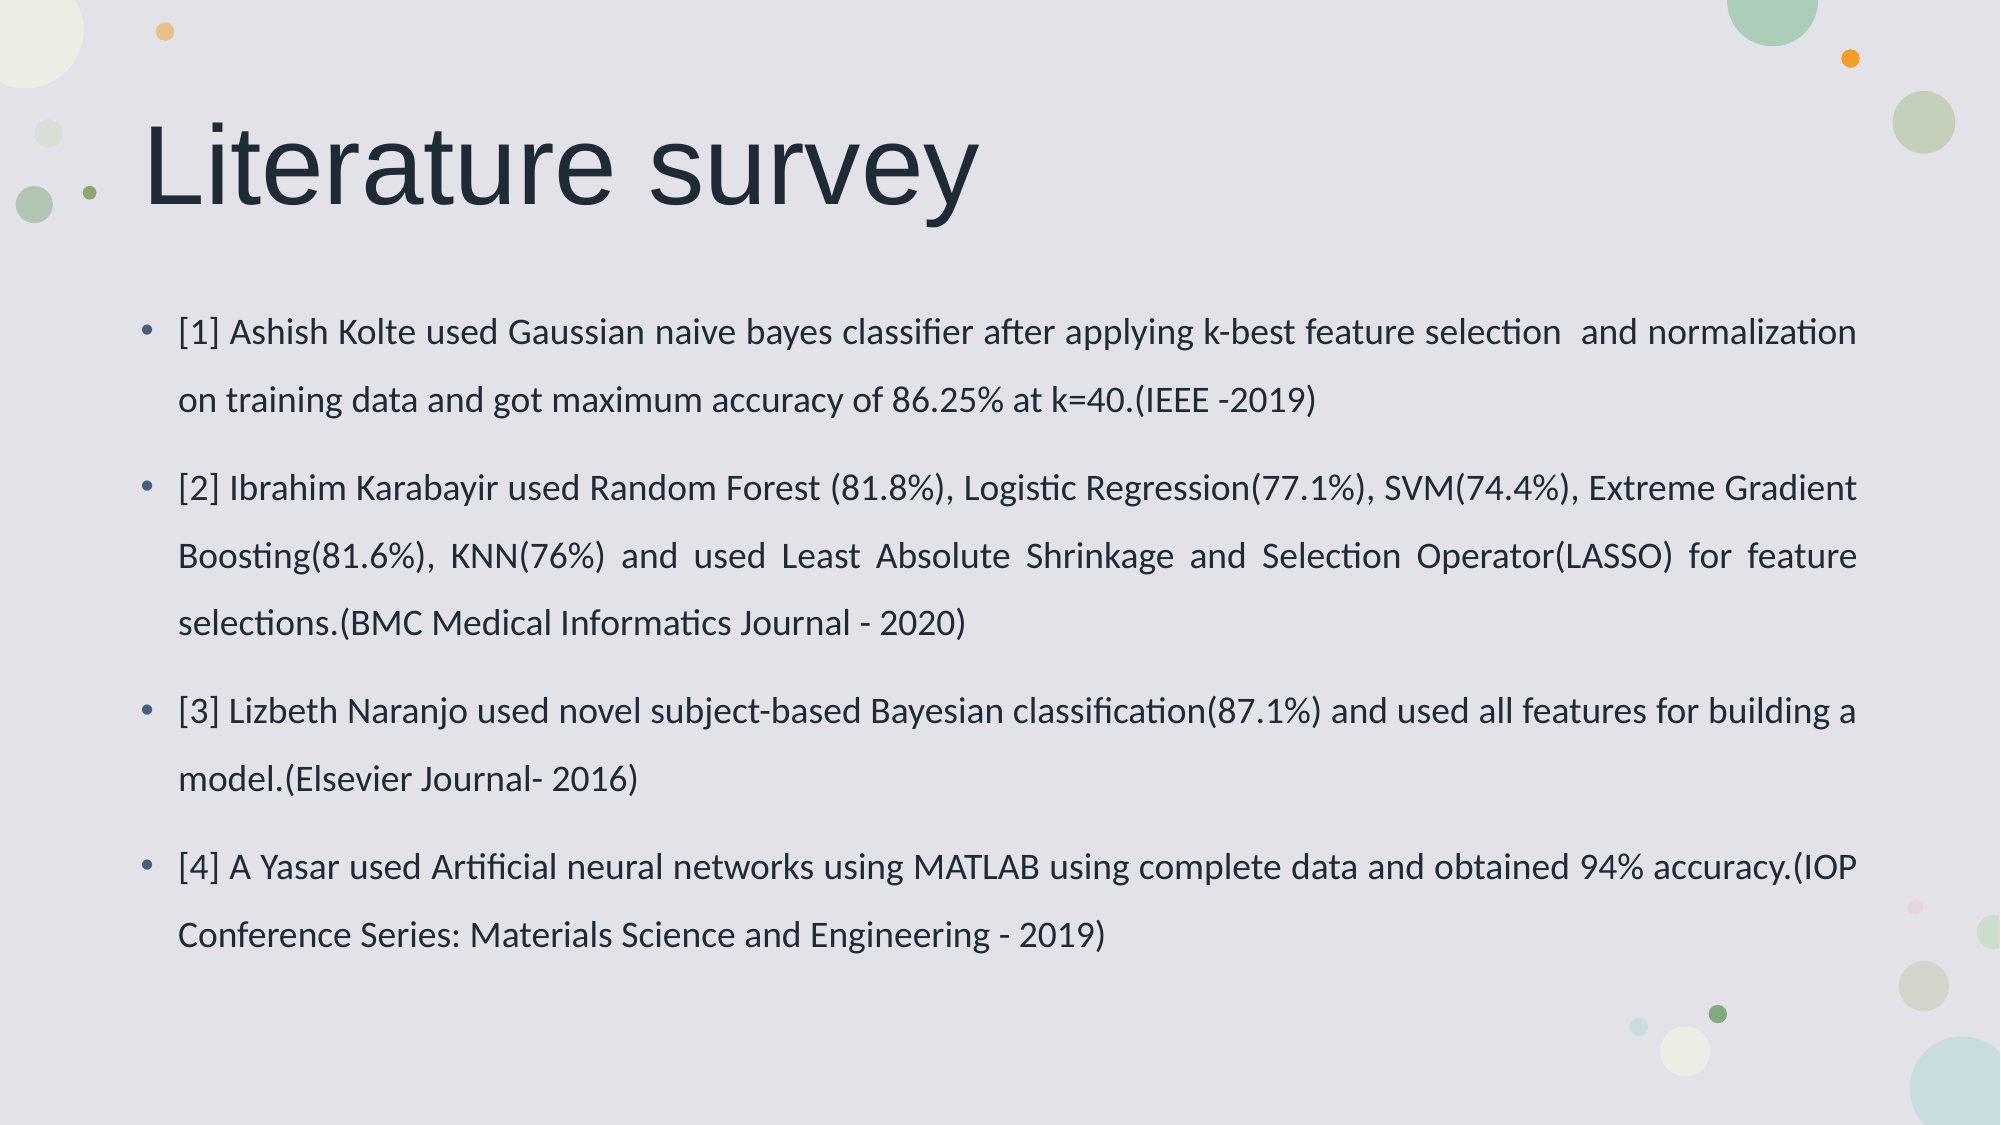

# Literature survey
[1] Ashish Kolte used Gaussian naive bayes classifier after applying k-best feature selection  and normalization on training data and got maximum accuracy of 86.25% at k=40.(IEEE -2019)
[2] Ibrahim Karabayir used Random Forest (81.8%), Logistic Regression(77.1%), SVM(74.4%), Extreme Gradient Boosting(81.6%), KNN(76%) and used Least Absolute Shrinkage and Selection Operator(LASSO) for feature selections.(BMC Medical Informatics Journal - 2020)
[3] Lizbeth Naranjo used novel subject-based Bayesian classification(87.1%) and used all features for building a model.(Elsevier Journal- 2016)
[4] A Yasar used Artificial neural networks using MATLAB using complete data and obtained 94% accuracy.(IOP Conference Series: Materials Science and Engineering - 2019)